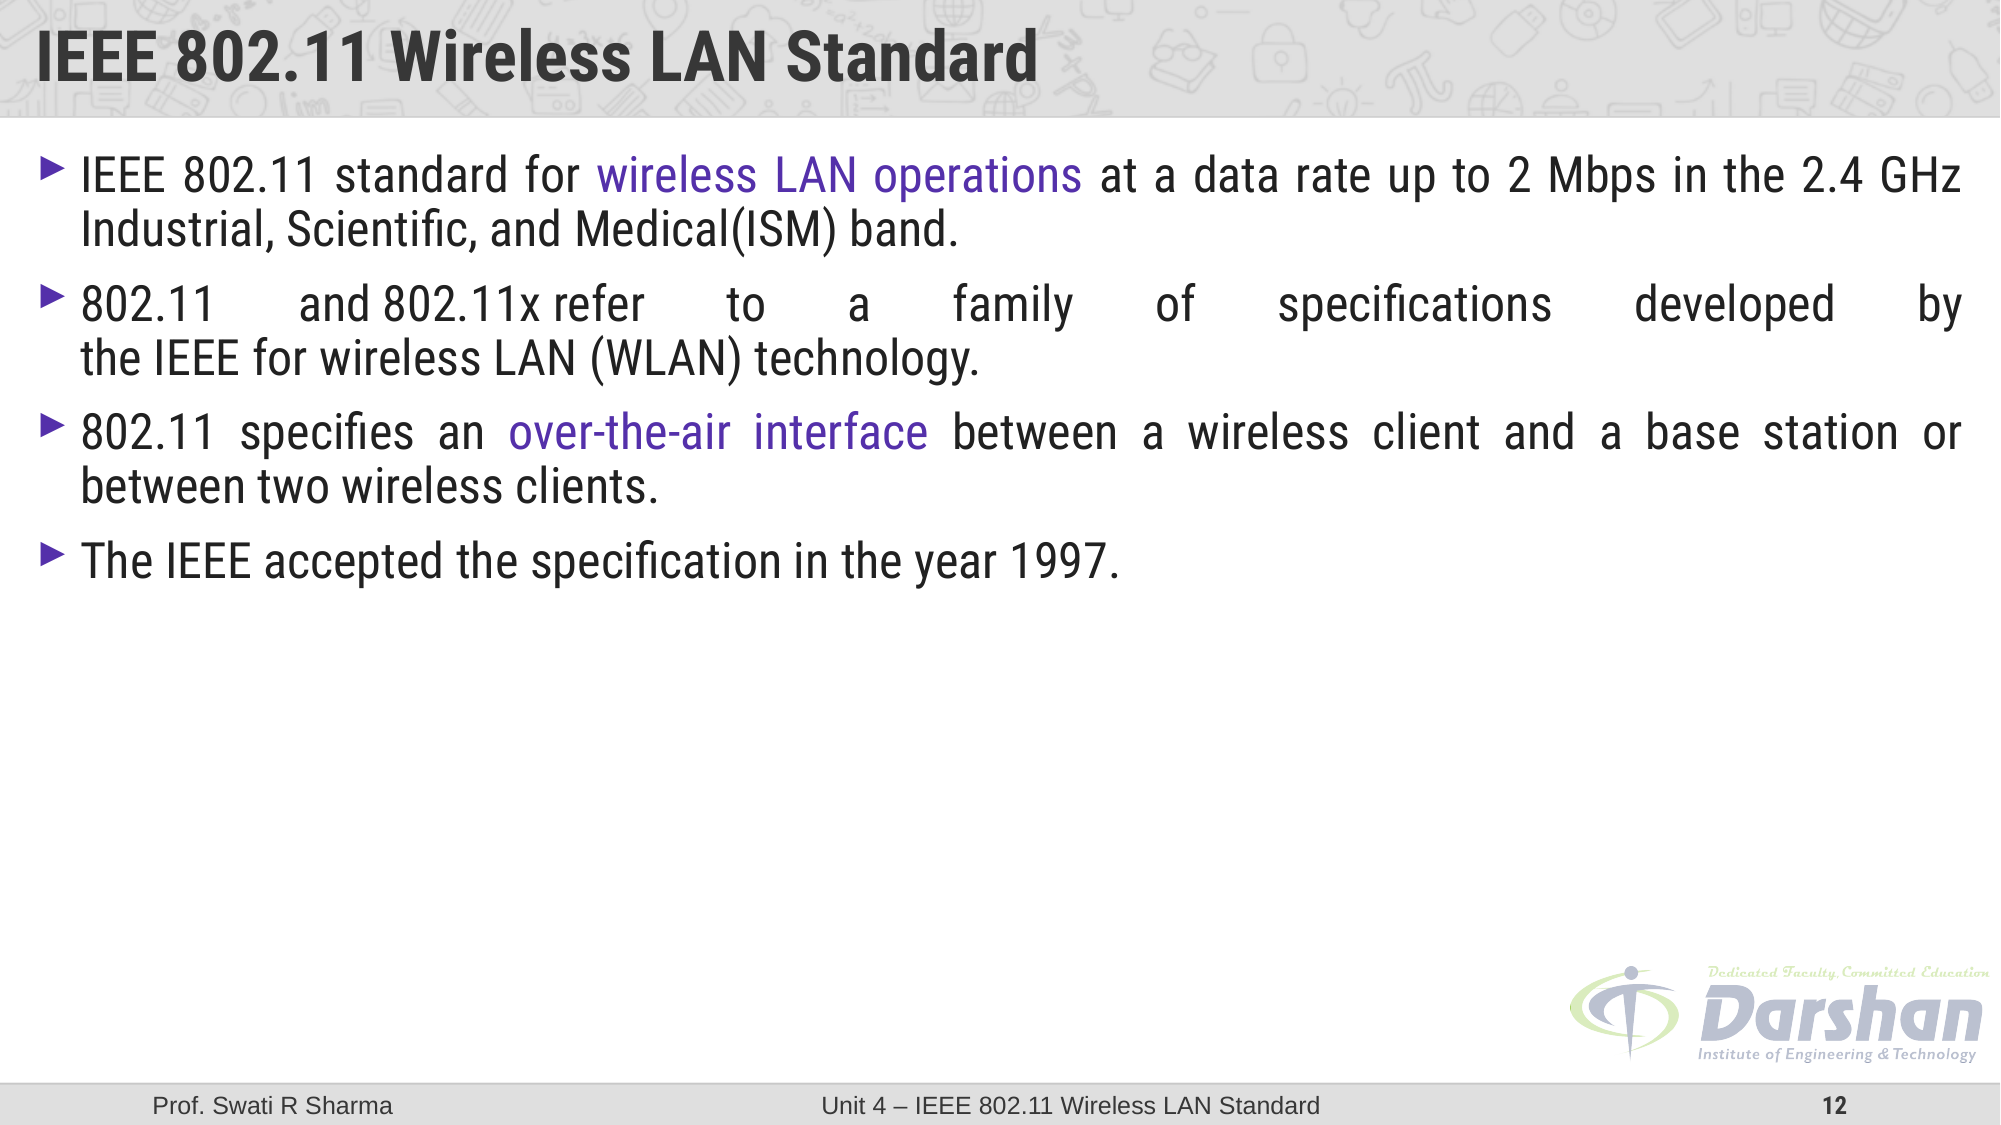

# IEEE 802.11 Wireless LAN Standard
IEEE 802.11 standard for wireless LAN operations at a data rate up to 2 Mbps in the 2.4 GHz Industrial, Scientific, and Medical(ISM) band.
802.11 and 802.11x refer to a family of specifications developed by the IEEE for wireless LAN (WLAN) technology.
802.11 specifies an over-the-air interface between a wireless client and a base station or between two wireless clients.
The IEEE accepted the specification in the year 1997.